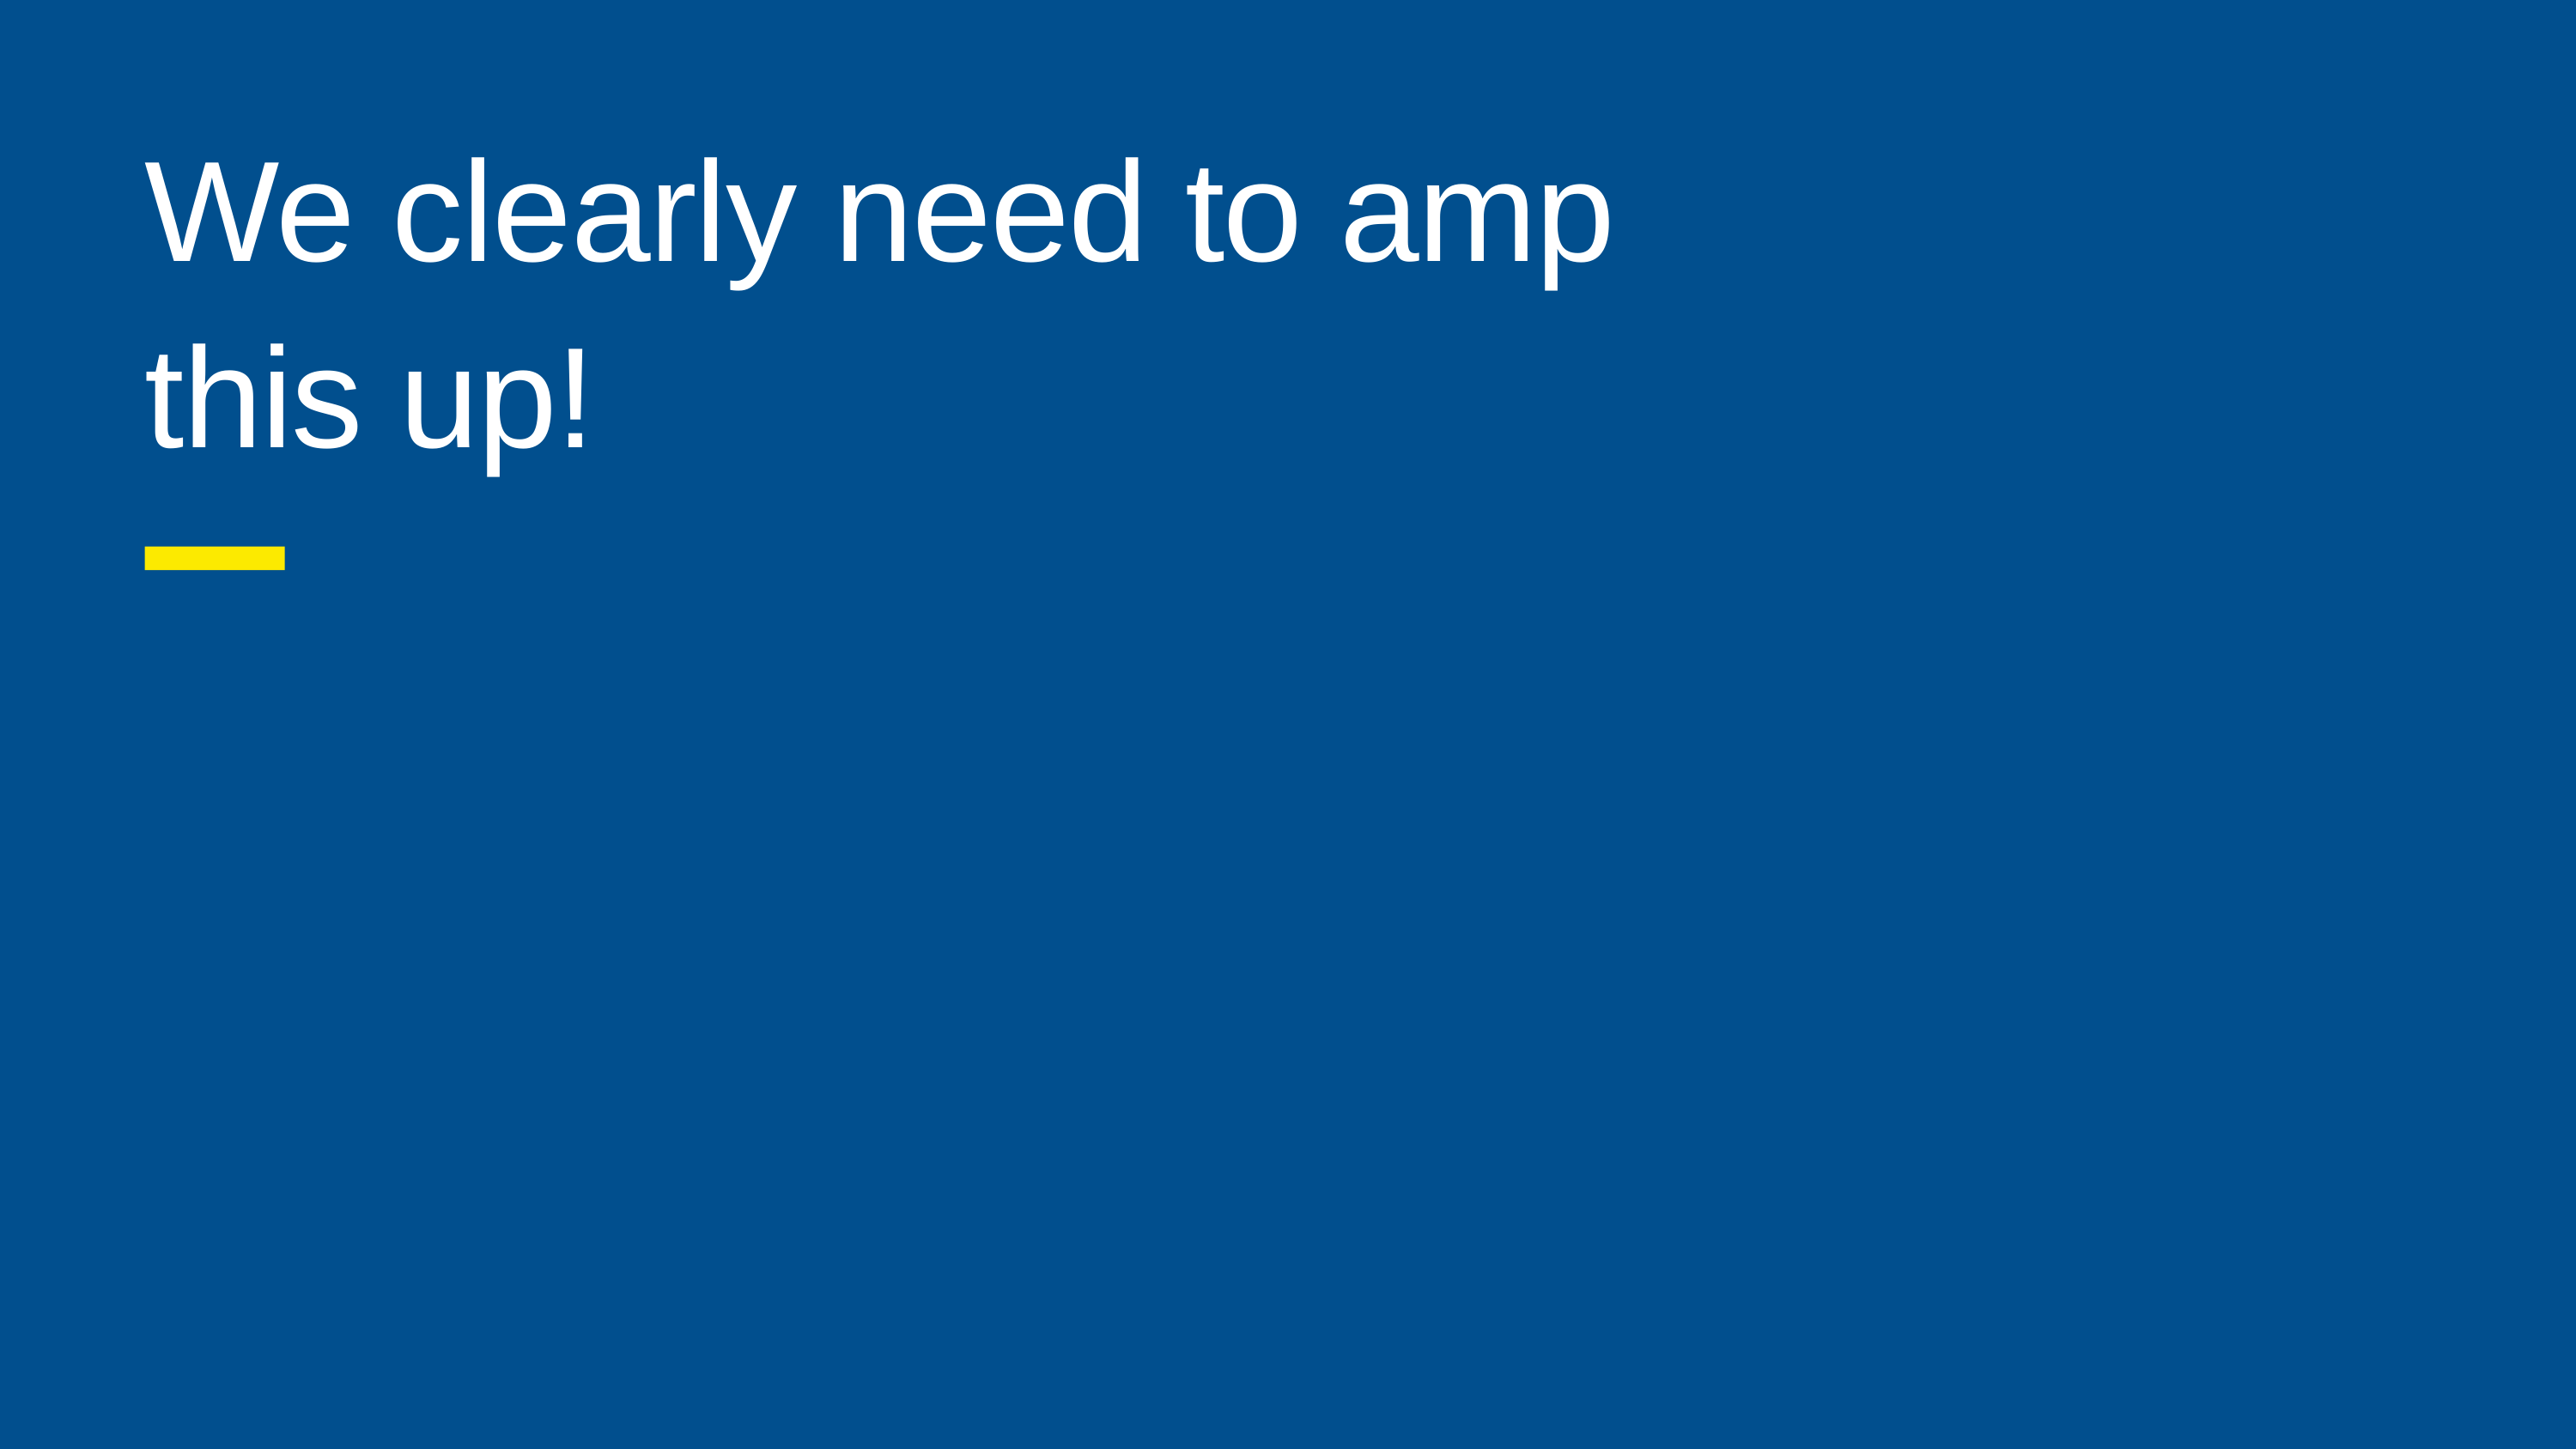

We clearly need to amp
this up!